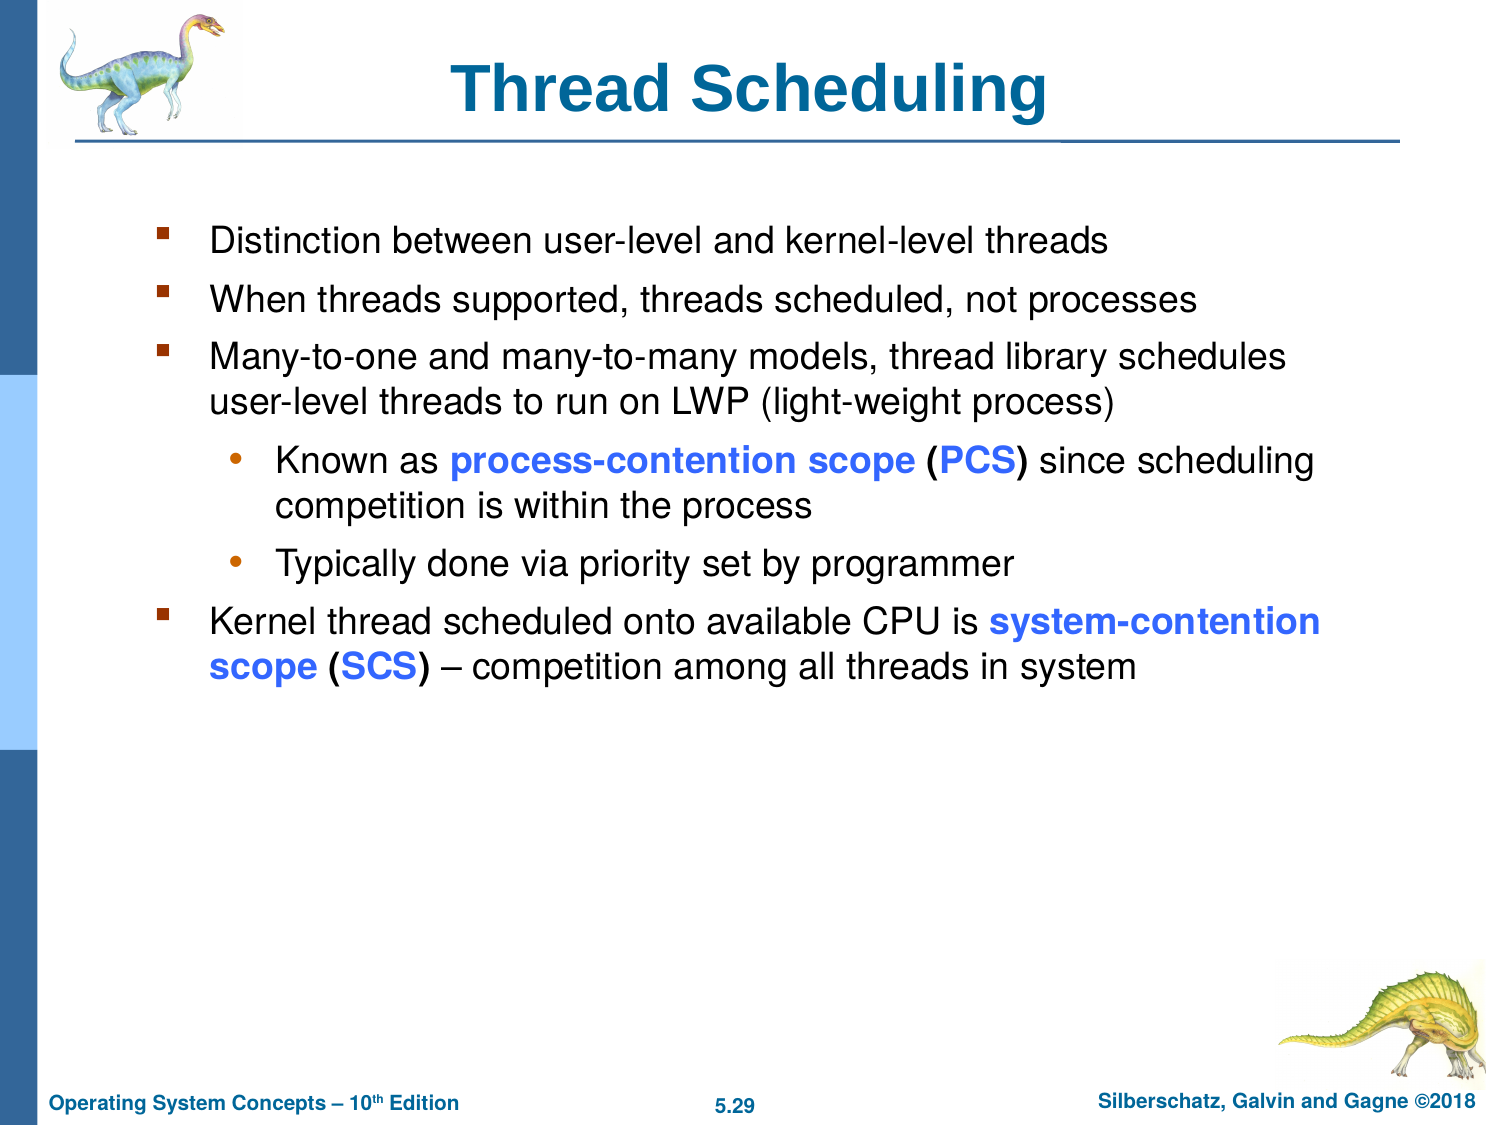

# Thread Scheduling
Distinction between user-level and kernel-level threads
When threads supported, threads scheduled, not processes
Many-to-one and many-to-many models, thread library schedules user-level threads to run on LWP (light-weight process)
Known as process-contention scope (PCS) since scheduling competition is within the process
Typically done via priority set by programmer
Kernel thread scheduled onto available CPU is system-contention scope (SCS) – competition among all threads in system